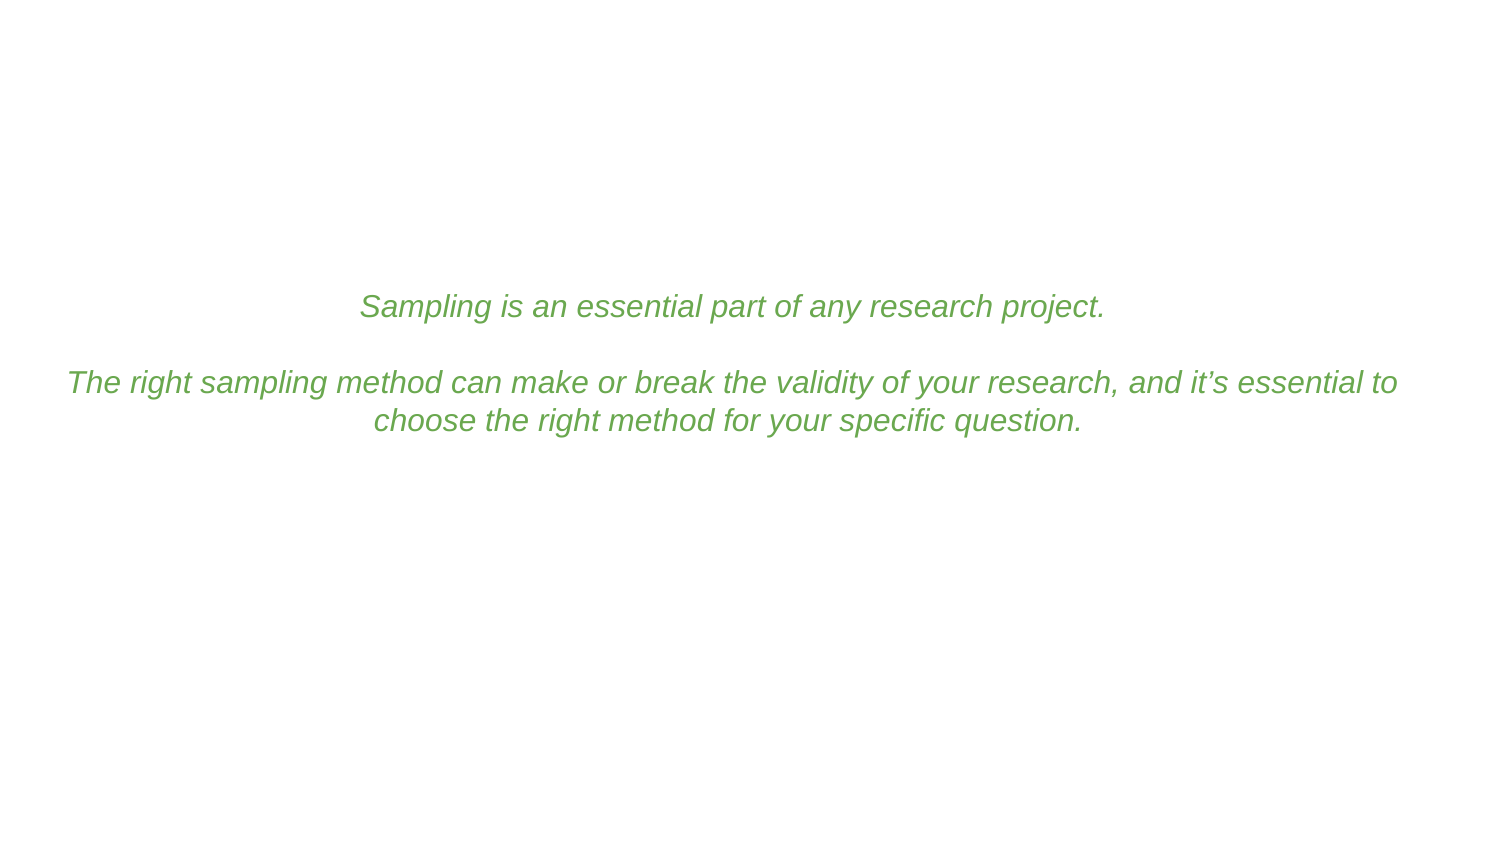

# Sampling is an essential part of any research project.

The right sampling method can make or break the validity of your research, and it’s essential to choose the right method for your specific question.